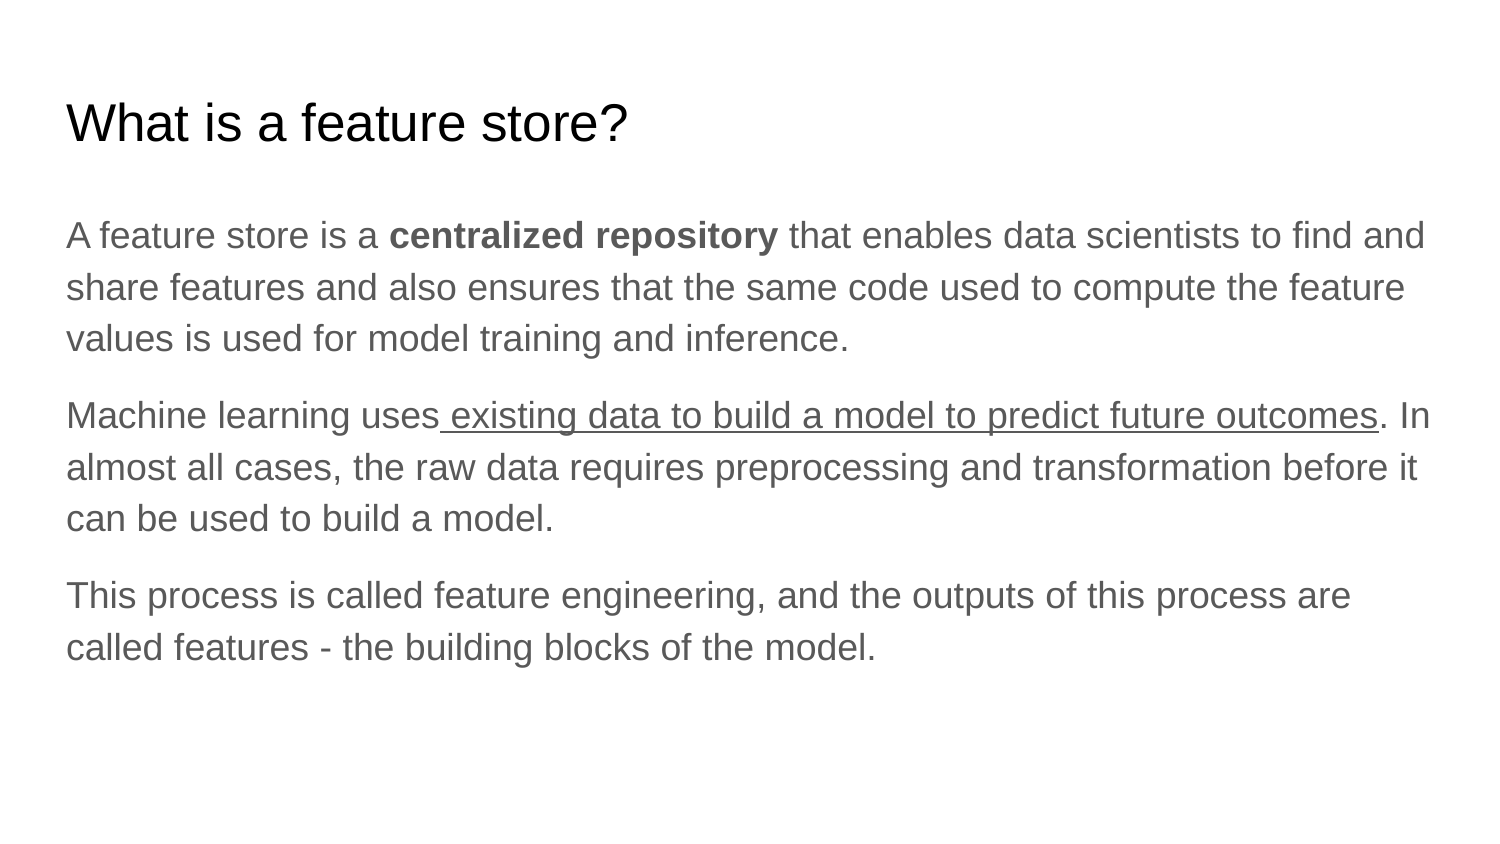

# What is a feature store?
A feature store is a centralized repository that enables data scientists to find and share features and also ensures that the same code used to compute the feature values is used for model training and inference.
Machine learning uses existing data to build a model to predict future outcomes. In almost all cases, the raw data requires preprocessing and transformation before it can be used to build a model.
This process is called feature engineering, and the outputs of this process are called features - the building blocks of the model.